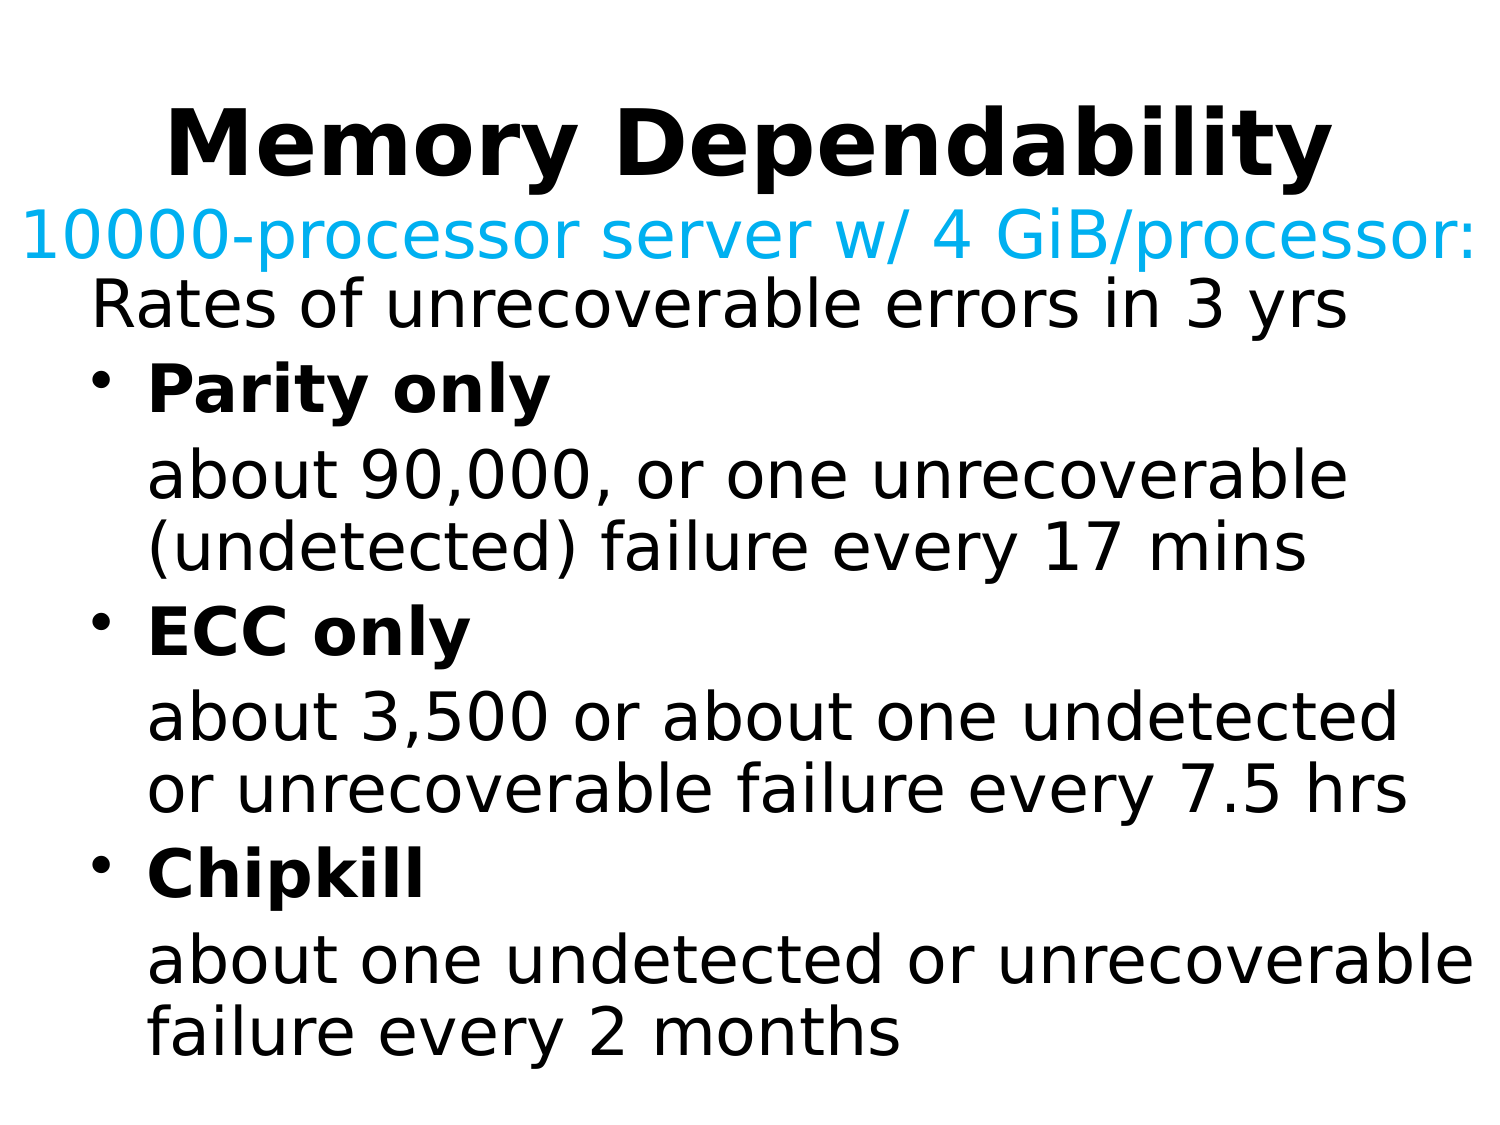

# Memory Dependability
10000-processor server w/ 4 GiB/processor:
Rates of unrecoverable errors in 3 yrs
Parity only
	about 90,000, or one unrecoverable (undetected) failure every 17 mins
ECC only
	about 3,500 or about one undetected or unrecoverable failure every 7.5 hrs
Chipkill
	about one undetected or unrecoverable failure every 2 months